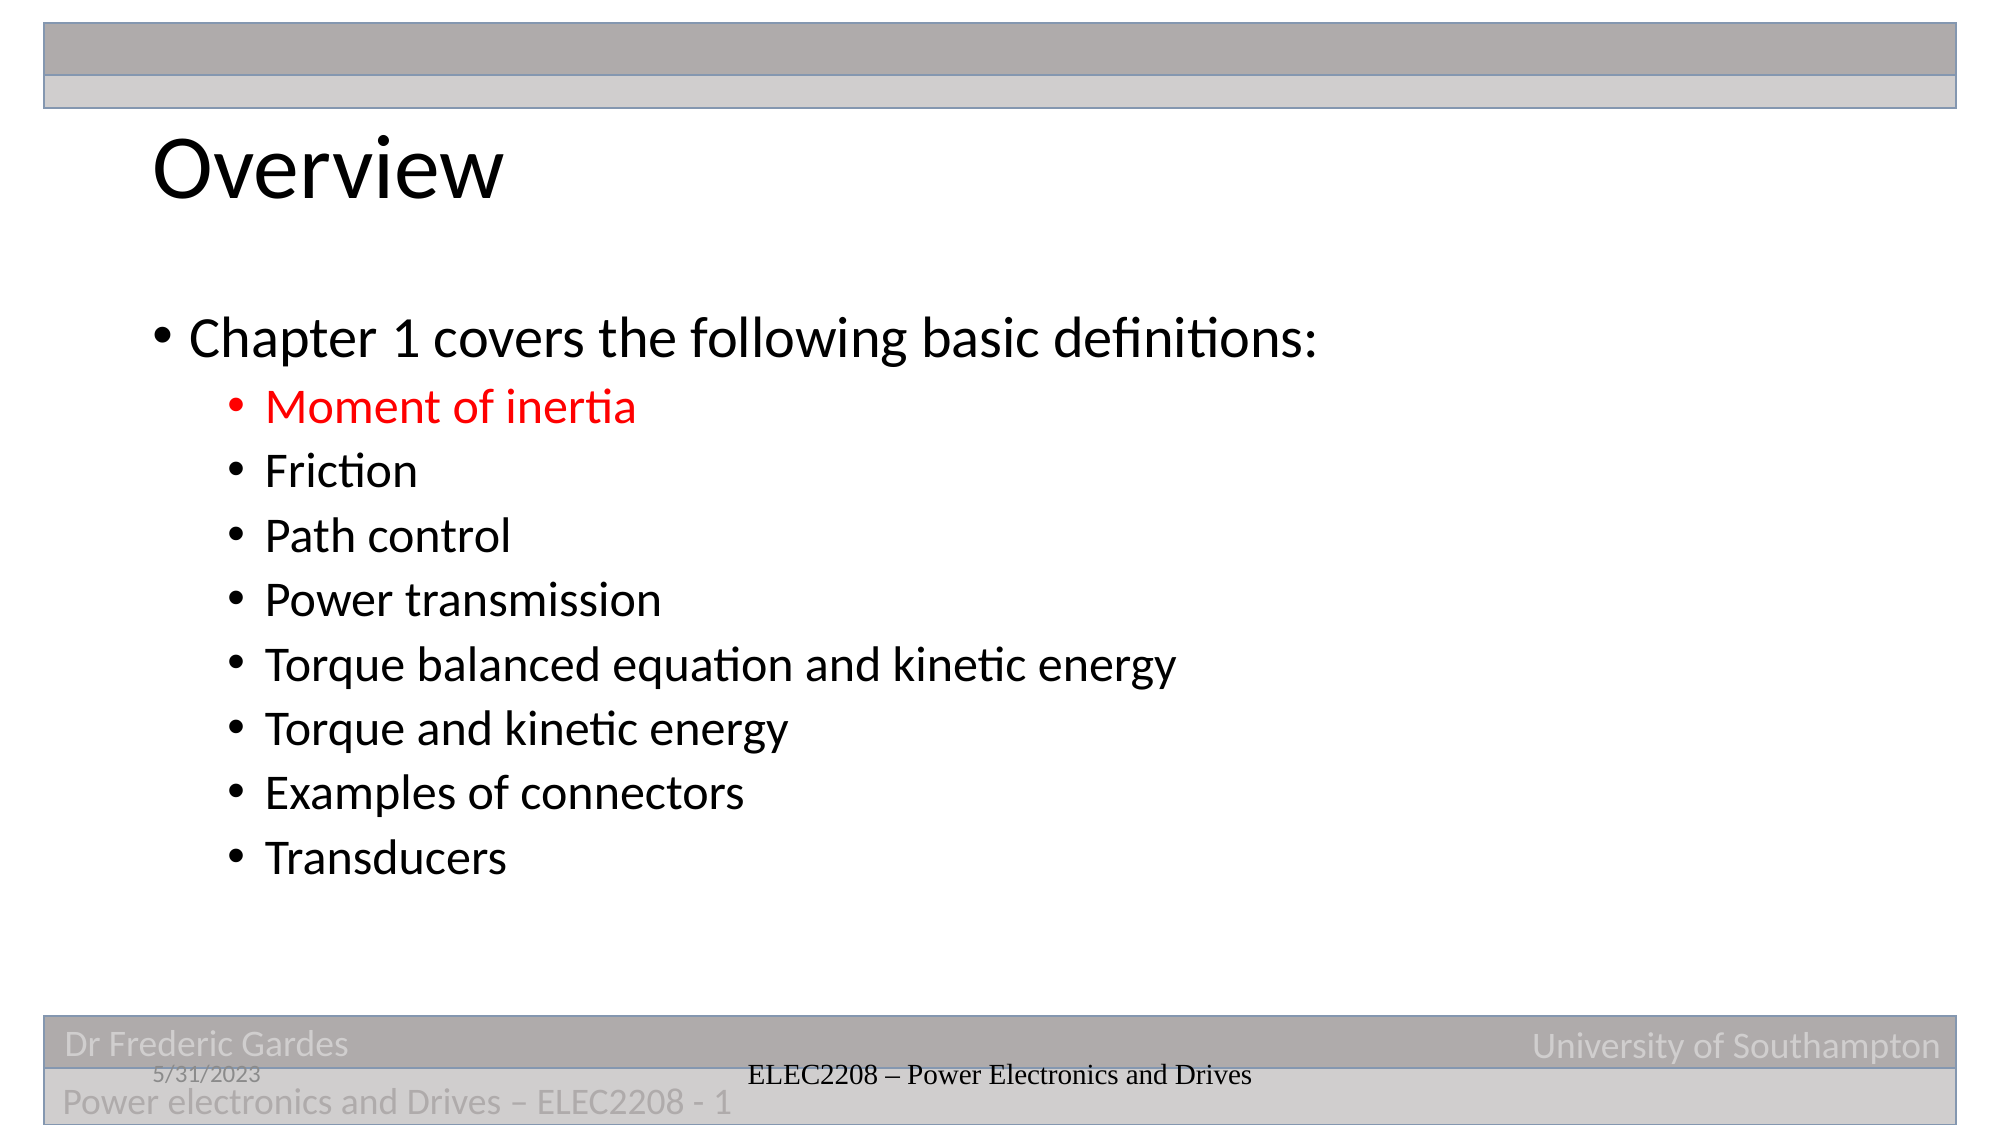

# Overview
Chapter 1 covers the following basic definitions:
Moment of inertia
Friction
Path control
Power transmission
Torque balanced equation and kinetic energy
Torque and kinetic energy
Examples of connectors
Transducers

5/31/2023
ELEC2208 – Power Electronics and Drives